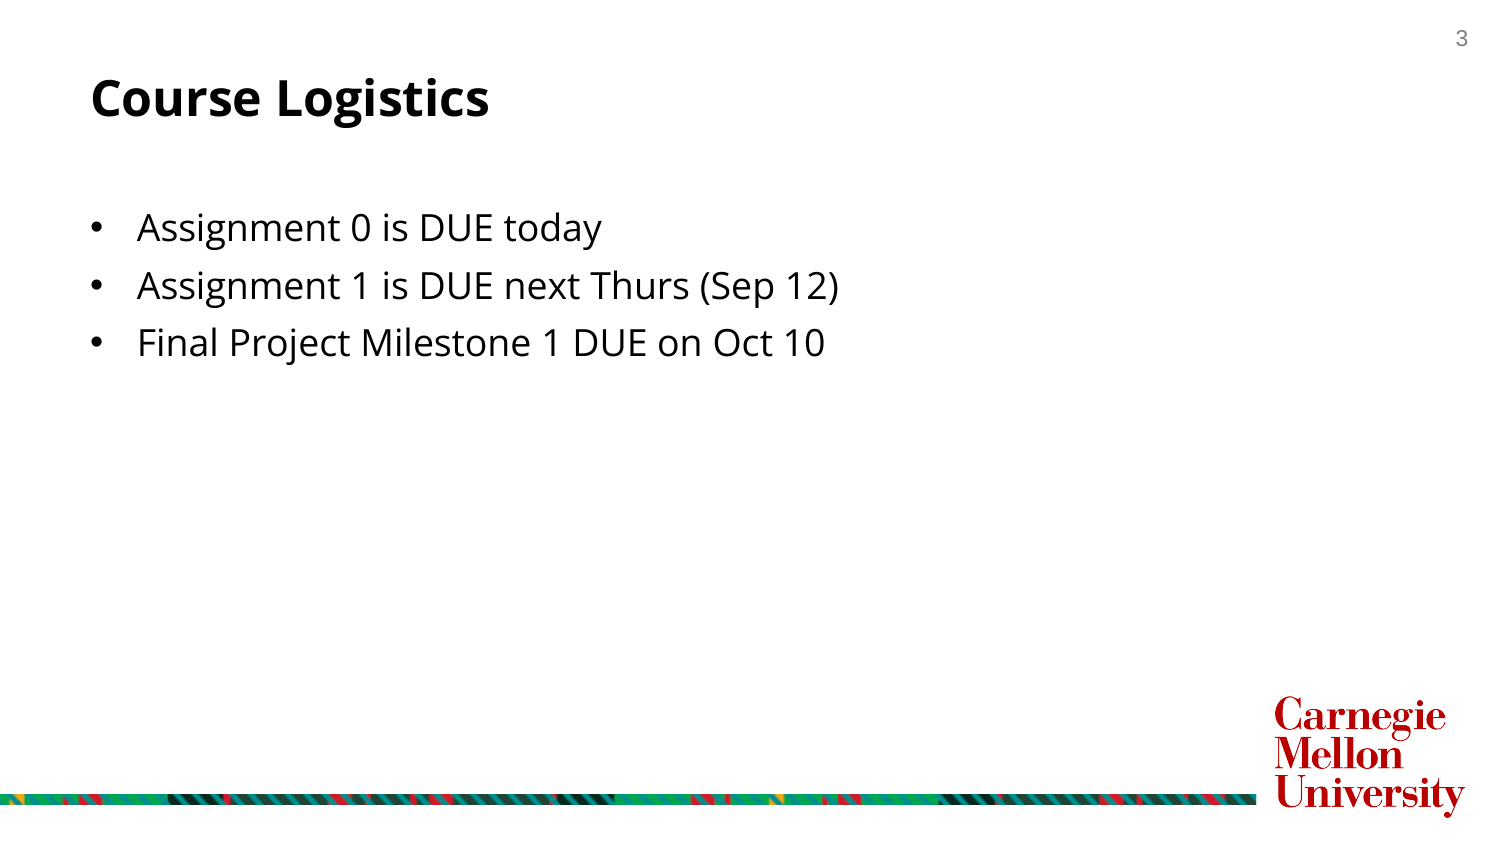

# Course Logistics
Assignment 0 is DUE today
Assignment 1 is DUE next Thurs (Sep 12)
Final Project Milestone 1 DUE on Oct 10